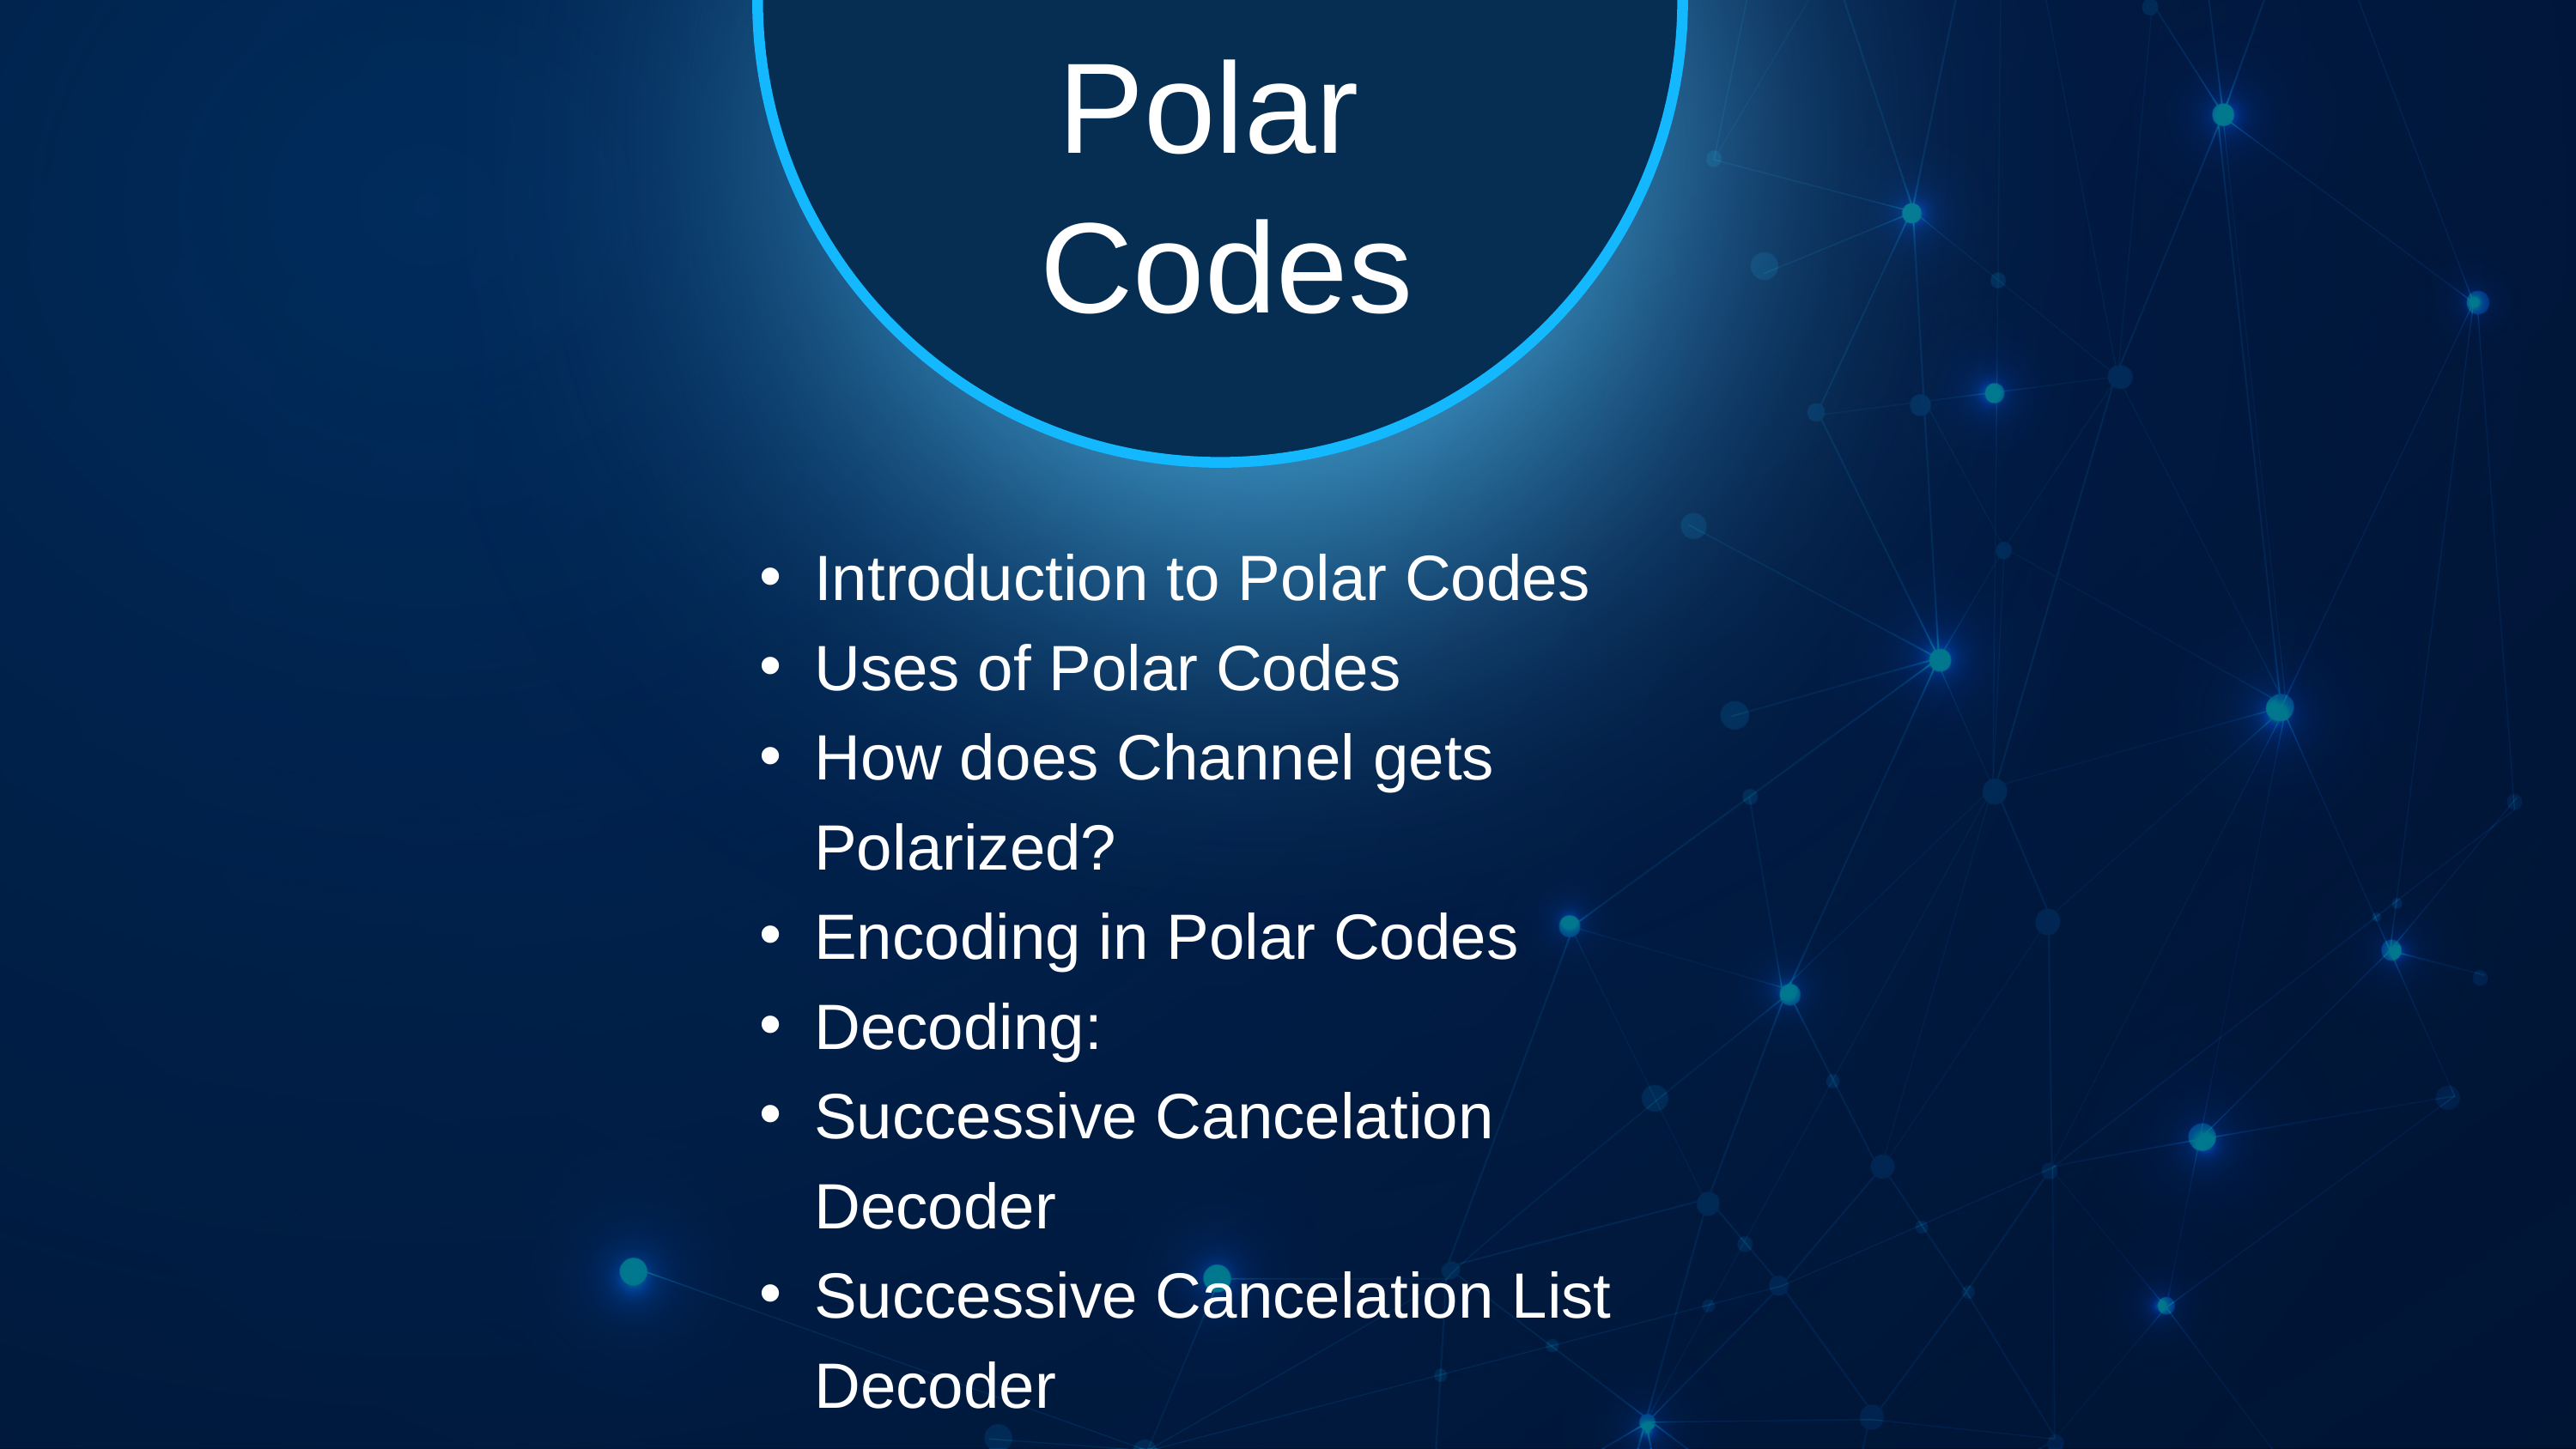

Polar
 Codes

Introduction to Polar Codes
Uses of Polar Codes
How does Channel gets Polarized?
Encoding in Polar Codes
Decoding:
Successive Cancelation Decoder
Successive Cancelation List Decoder
Performance Demonstration